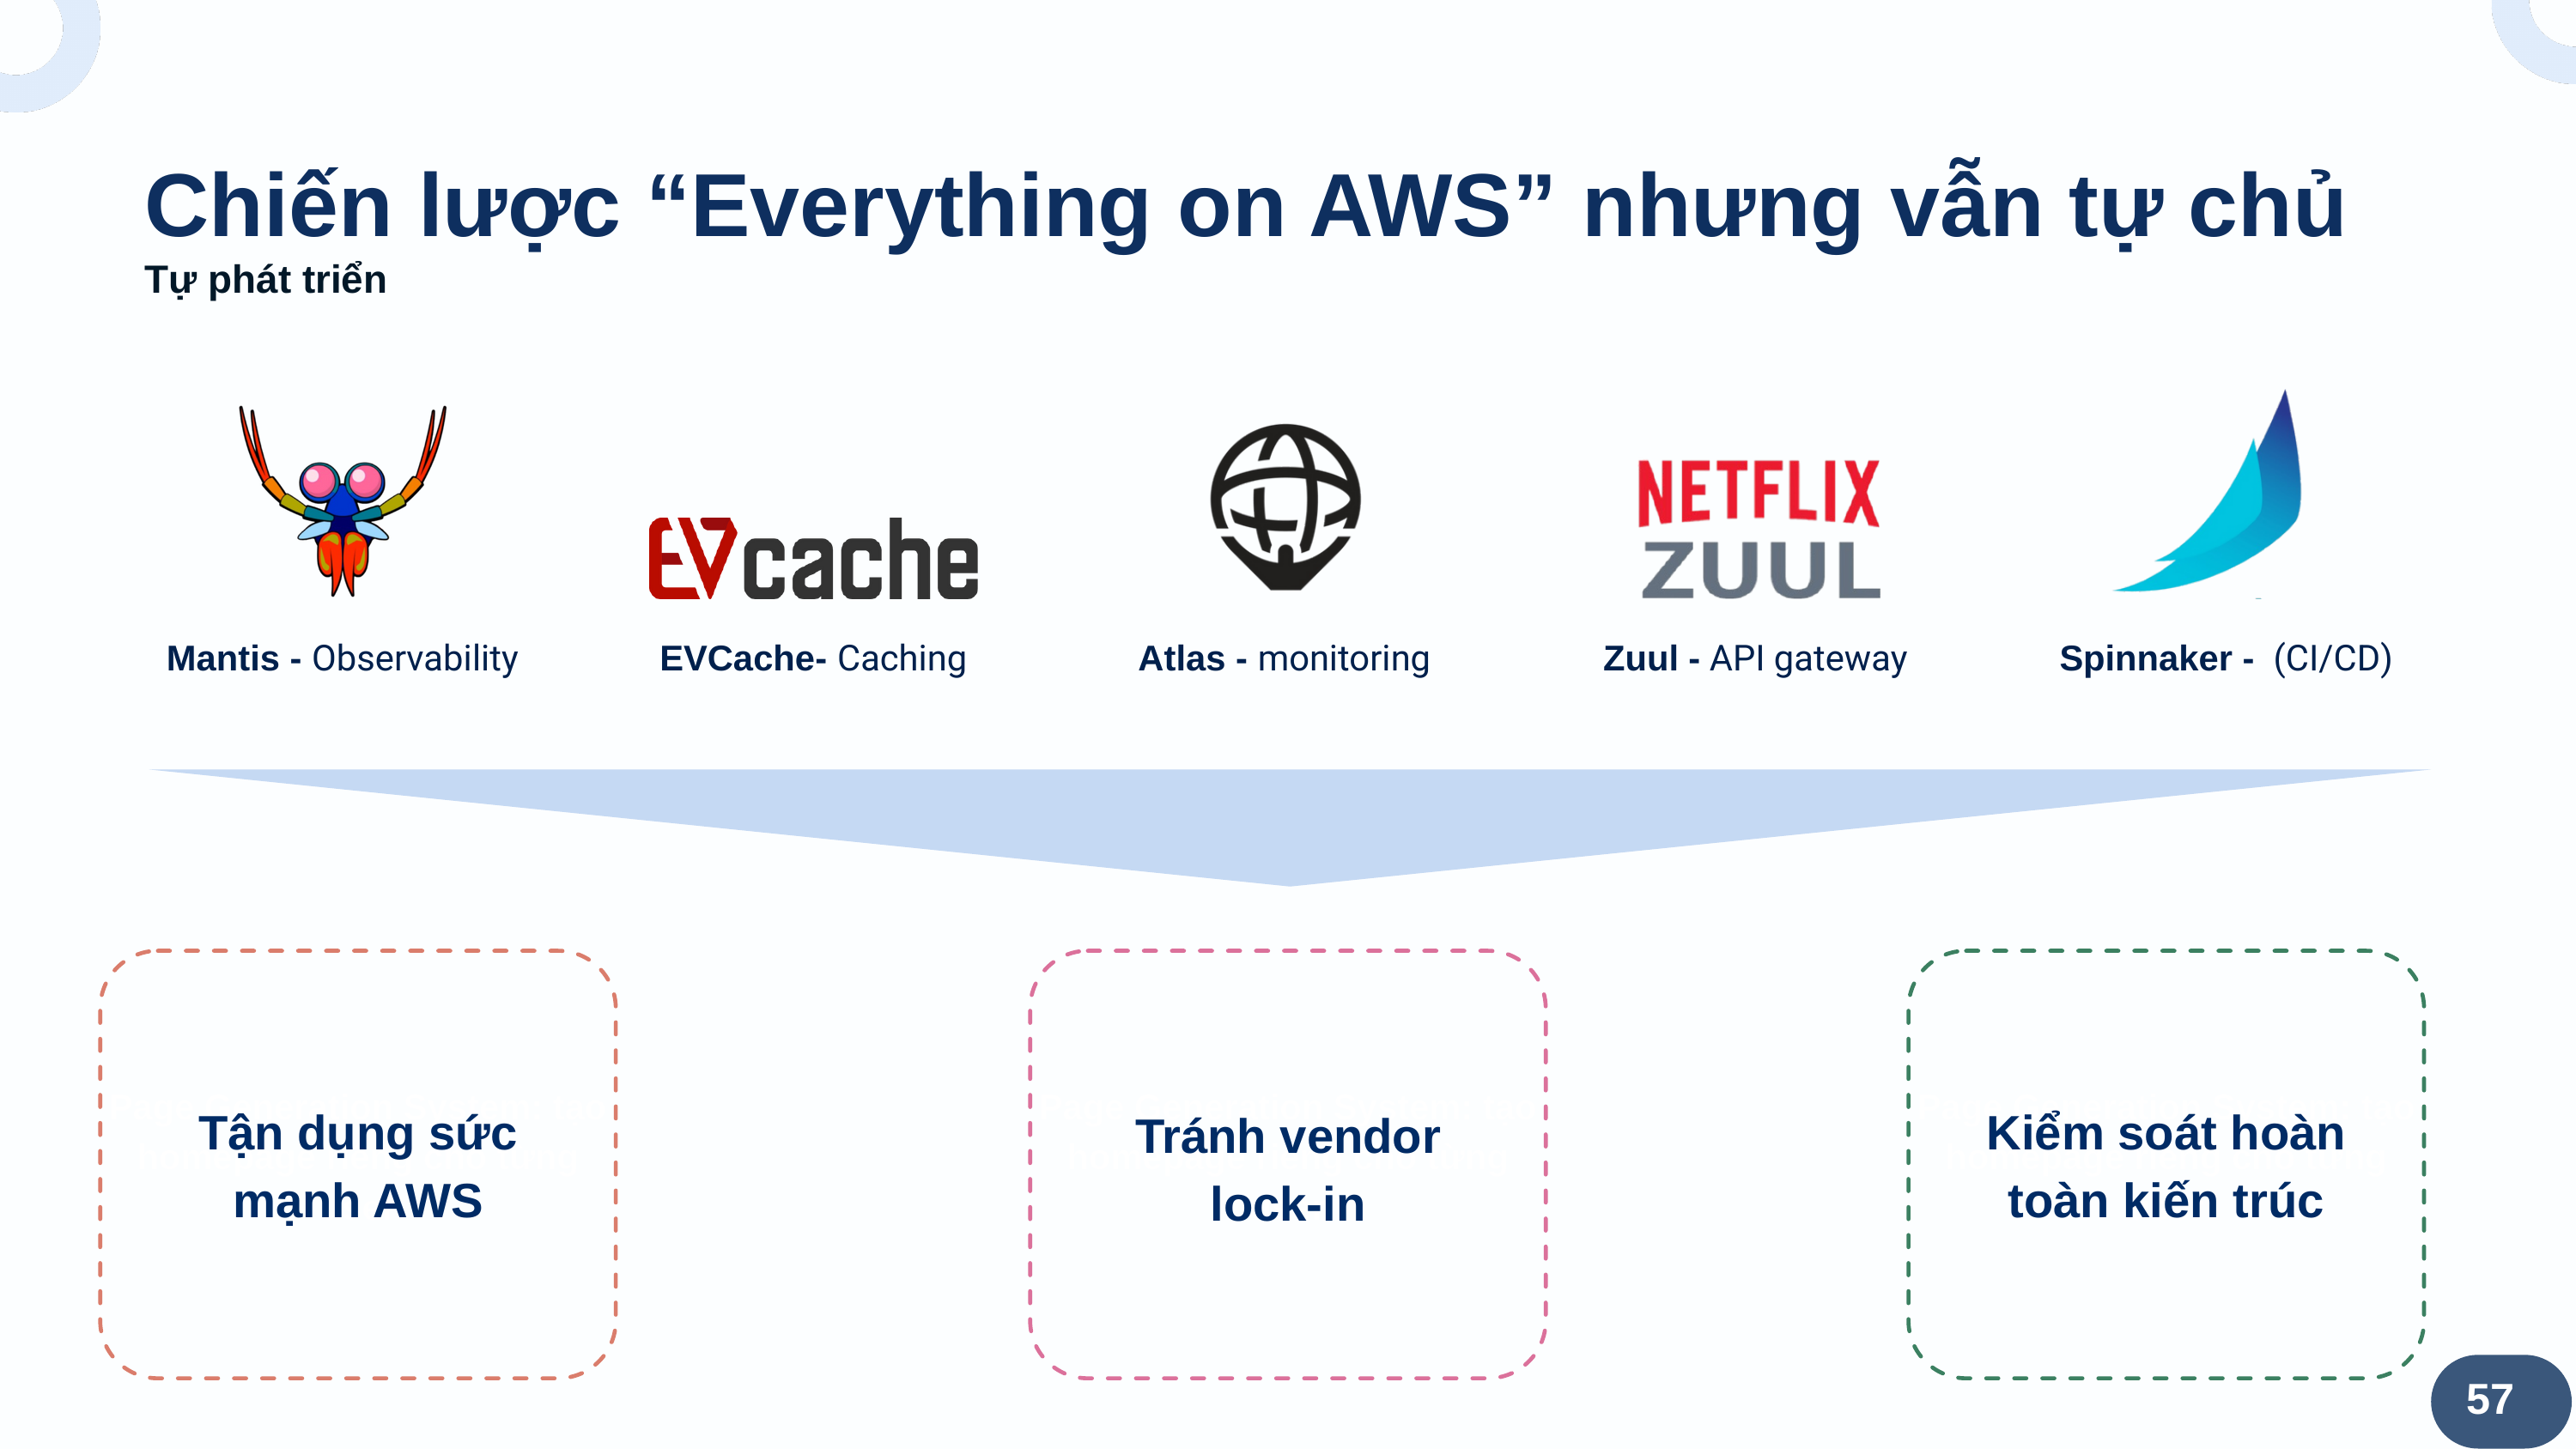

Chiến lược “Everything on AWS” nhưng vẫn tự chủ
Tự phát triển

Mantis - Observability
EVCache- Caching
Atlas - monitoring
Zuul - API gateway
Spinnaker -  (CI/CD)

Page Generation System: tạo homepage riêng cho từng user

Page Generation System: tạo homepage riêng cho từng user

Page Generation System: tạo homepage riêng cho từng user
Tận dụng sức mạnh AWS
Kiểm soát hoàn toàn kiến trúc
Tránh vendor lock-in

57